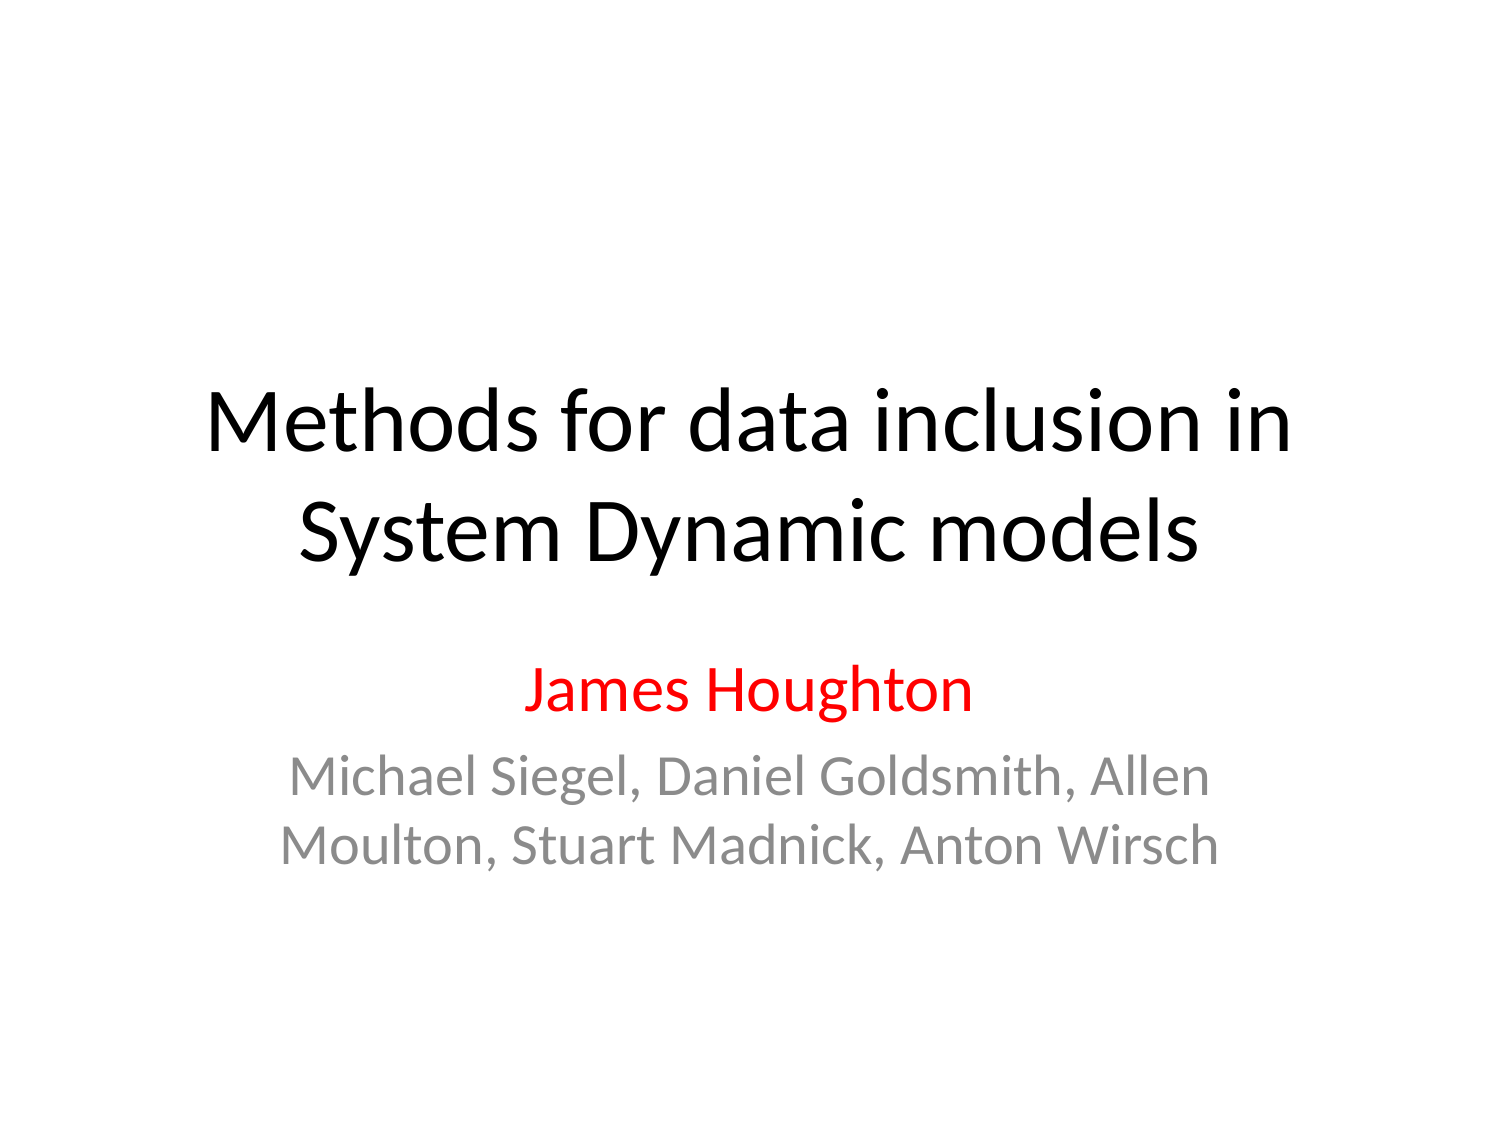

# Methods for data inclusion in System Dynamic models
James Houghton
Michael Siegel, Daniel Goldsmith, Allen Moulton, Stuart Madnick, Anton Wirsch